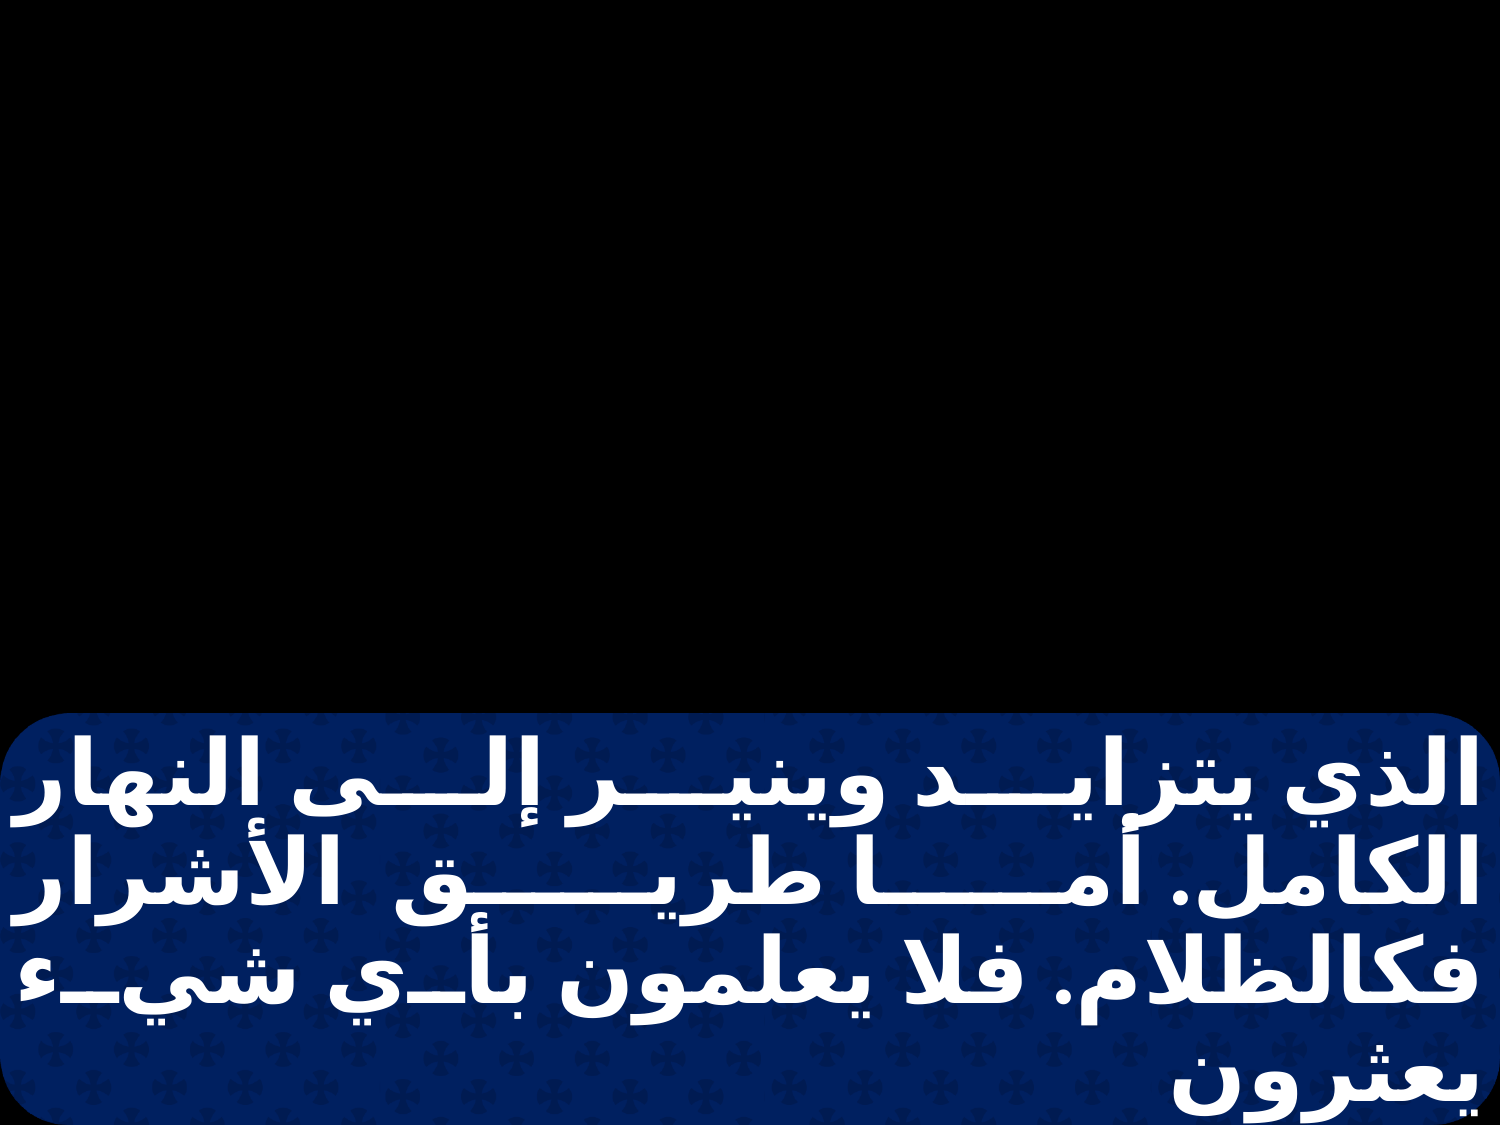

الذي يتزايد وينير إلى النهار الكامل. أما طريق  الأشرار فكالظلام. فلا يعلمون بأي شيء يعثرون